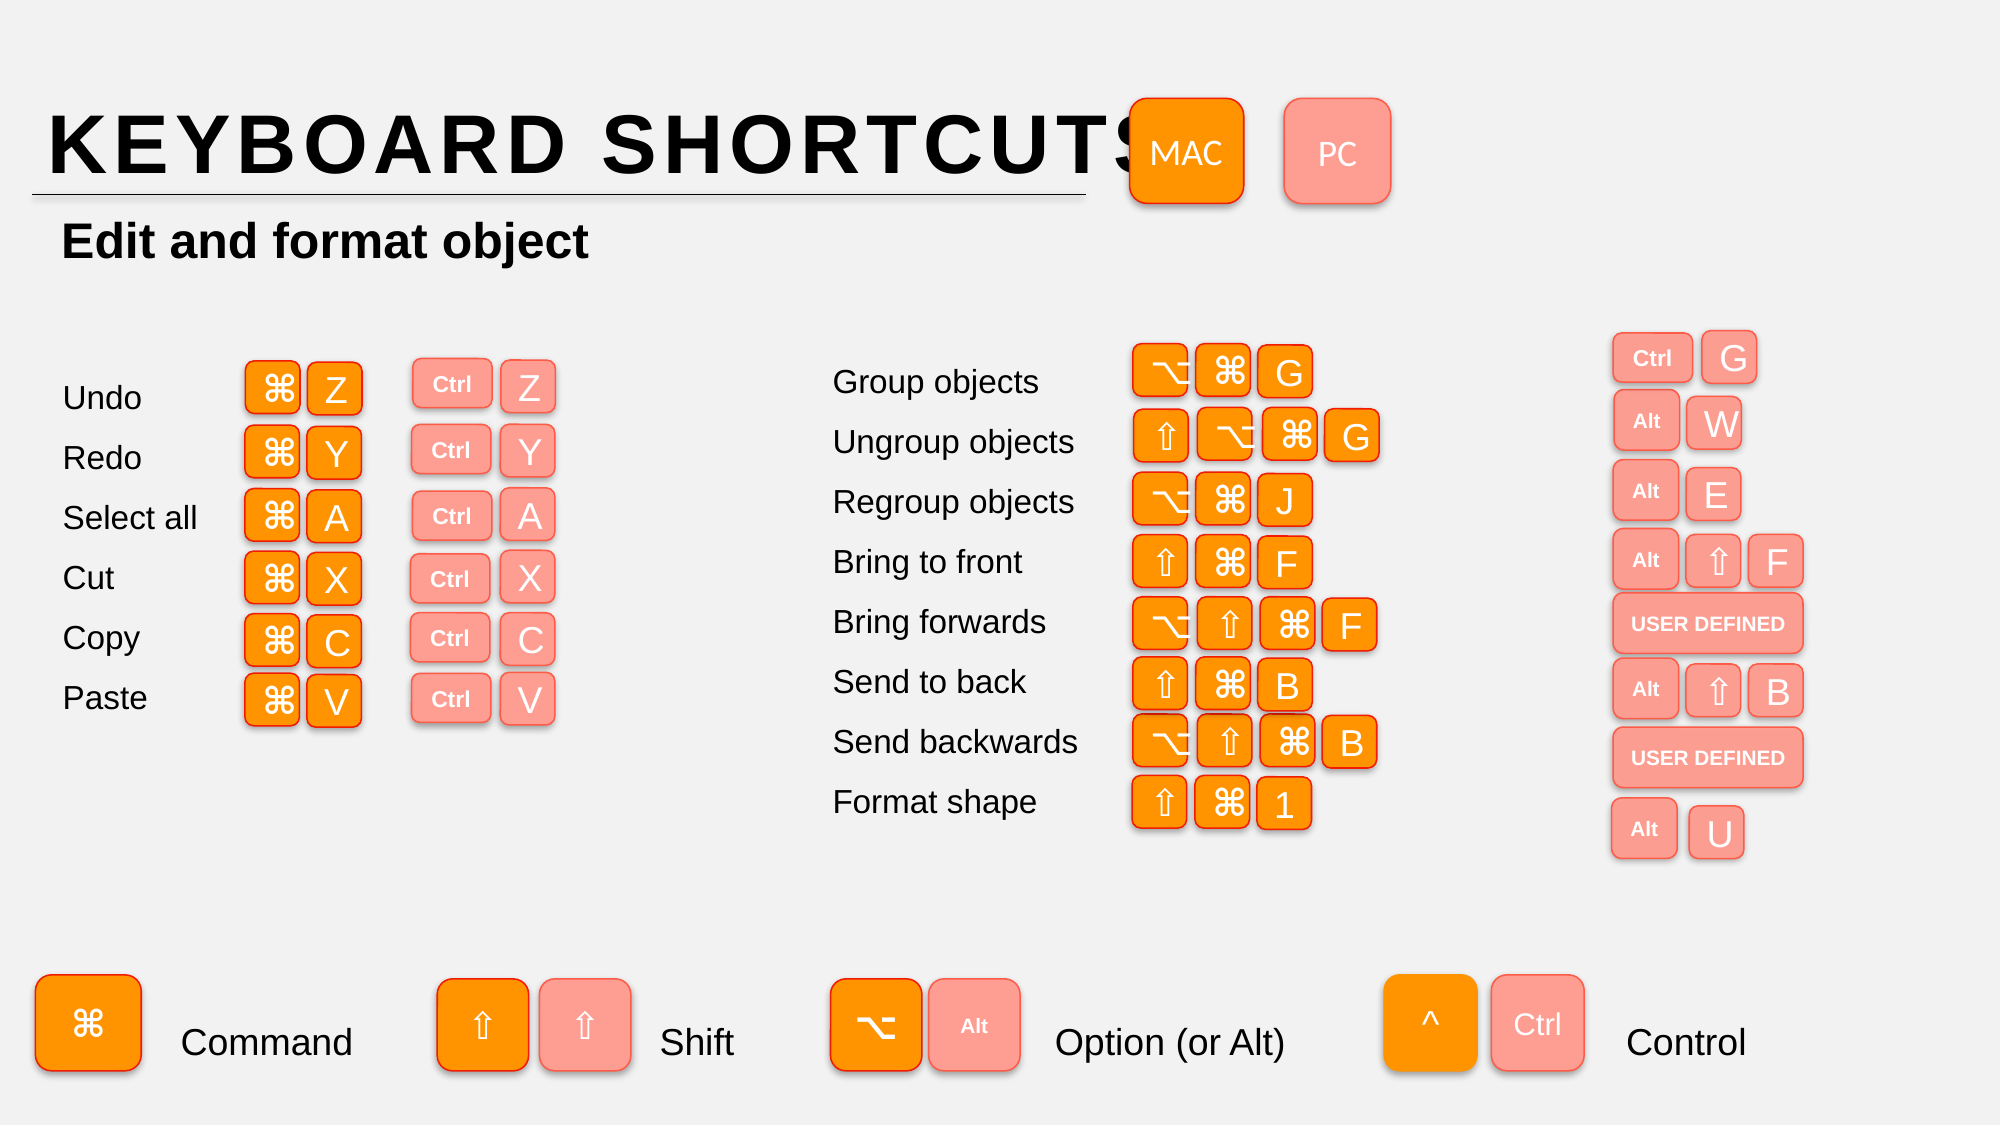

KEYBOARD SHORTCUTS
MAC
PC
 Edit and format object
G
Ctrl
Group objects
Ungroup objects
Regroup objects
Bring to front
Bring forwards
Send to back
Send backwards
Format shape

⌥
⌘
G
Undo
Redo
Select all
Cut
Copy
Paste
Ctrl
Z
⌘
Z
Alt
W
⌥
⌘
G
⇧
Y
Ctrl
⌘
Y
Alt
E
⌥
⌘
J
A
⌘
A
Ctrl
Alt
⇧
F
⇧
⌘
F
X
⌘
X
Ctrl
USER DEFINED
⌥
⇧
⌘
F
Ctrl
C
⌘
C
⇧
⌘
Alt
B
⇧
B
V
⌘
Ctrl
V
⌥
⇧
⌘
B
USER DEFINED
⇧
⌘
1
Alt
U
⌘
^
Ctrl
⇧
⇧
⌥
Alt
Command
Shift
Option (or Alt)
Control